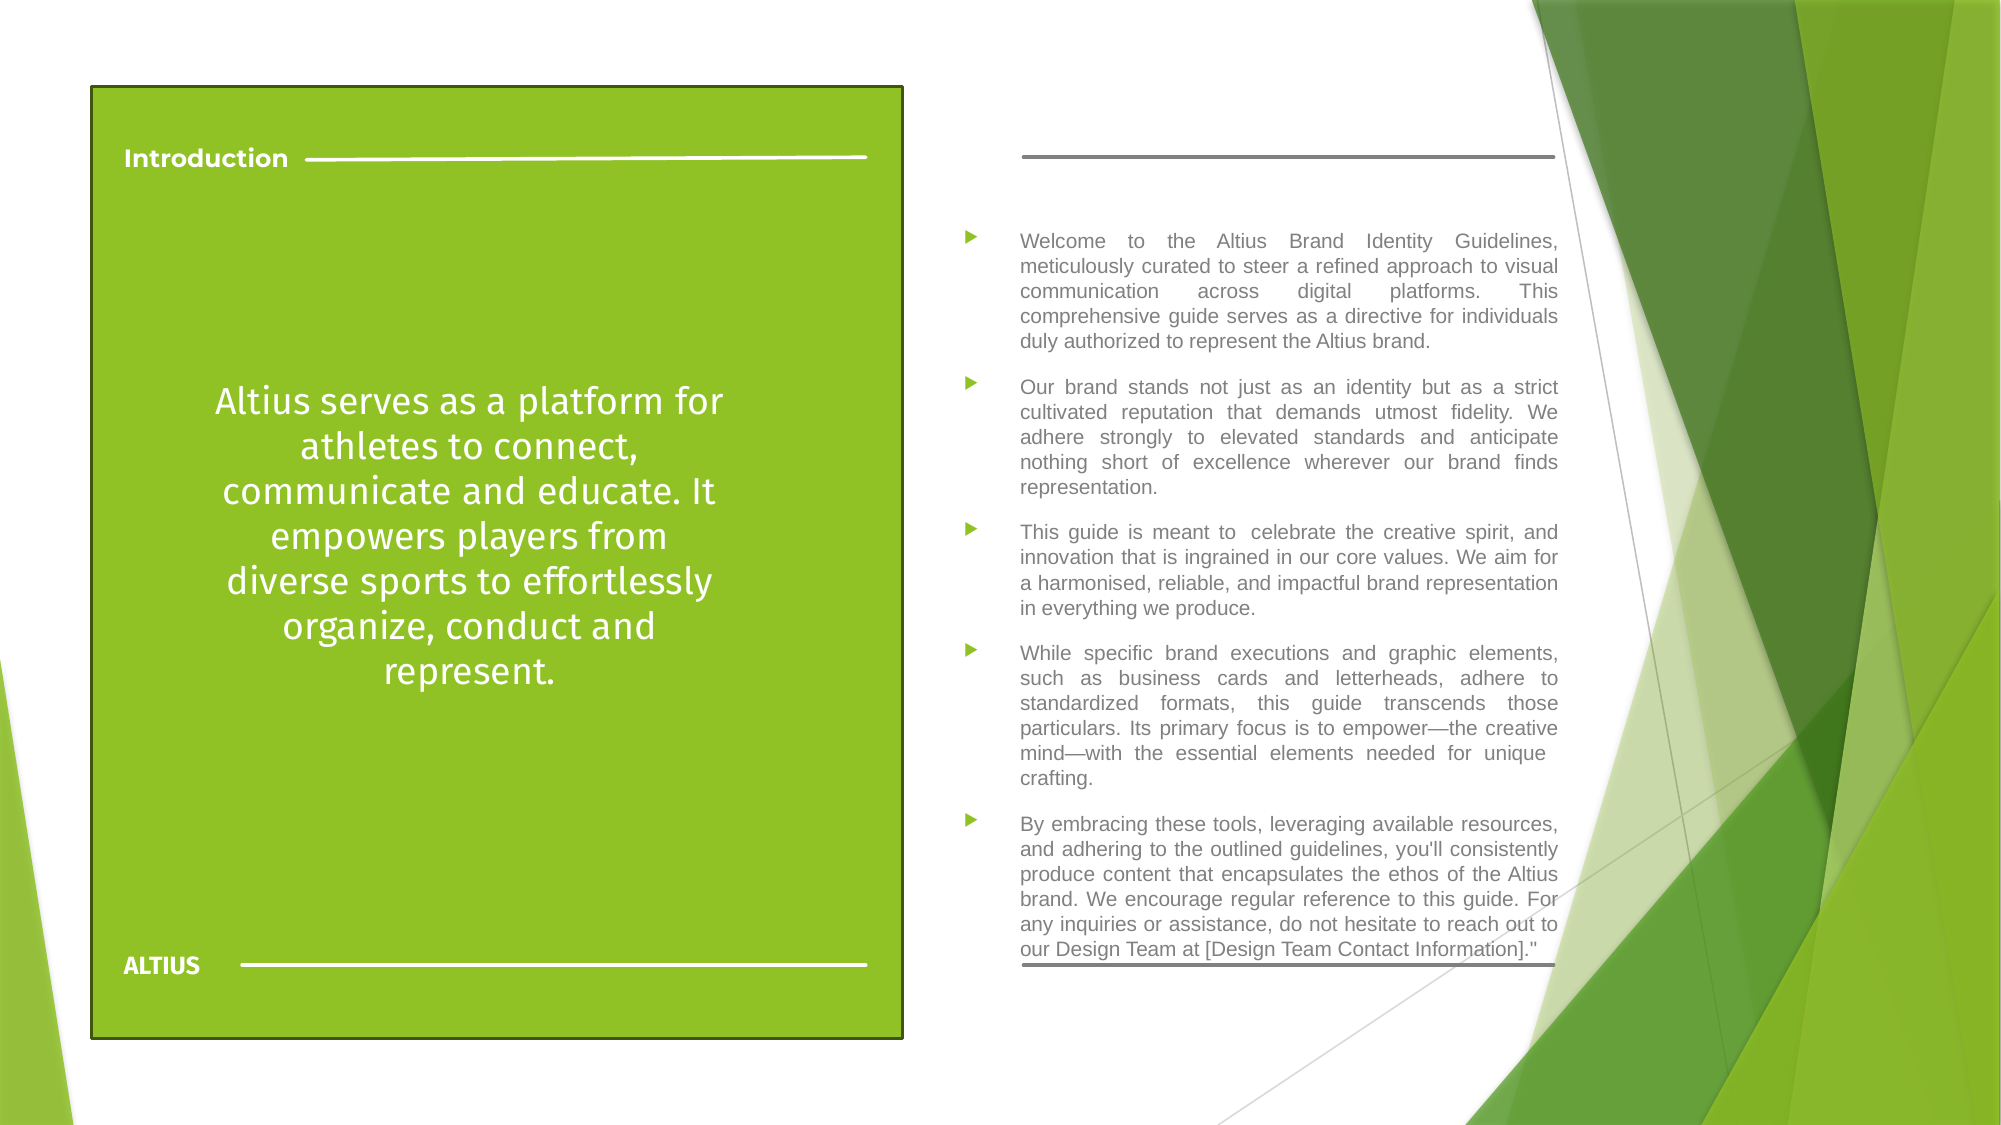

Introduction
Welcome to the Altius Brand Identity Guidelines, meticulously curated to steer a refined approach to visual communication across digital platforms. This comprehensive guide serves as a directive for individuals duly authorized to represent the Altius brand.
Our brand stands not just as an identity but as a strict cultivated reputation that demands utmost fidelity. We adhere strongly to elevated standards and anticipate nothing short of excellence wherever our brand finds representation.
This guide is meant to  celebrate the creative spirit, and innovation that is ingrained in our core values. We aim for a harmonised, reliable, and impactful brand representation in everything we produce.
While specific brand executions and graphic elements, such as business cards and letterheads, adhere to standardized formats, this guide transcends those particulars. Its primary focus is to empower—the creative mind—with the essential elements needed for unique  crafting.
By embracing these tools, leveraging available resources, and adhering to the outlined guidelines, you'll consistently produce content that encapsulates the ethos of the Altius brand. We encourage regular reference to this guide. For any inquiries or assistance, do not hesitate to reach out to our Design Team at [Design Team Contact Information]."
Altius serves as a platform for athletes to connect, communicate and educate. It empowers players from diverse sports to effortlessly organize, conduct and represent.
ALTIUS